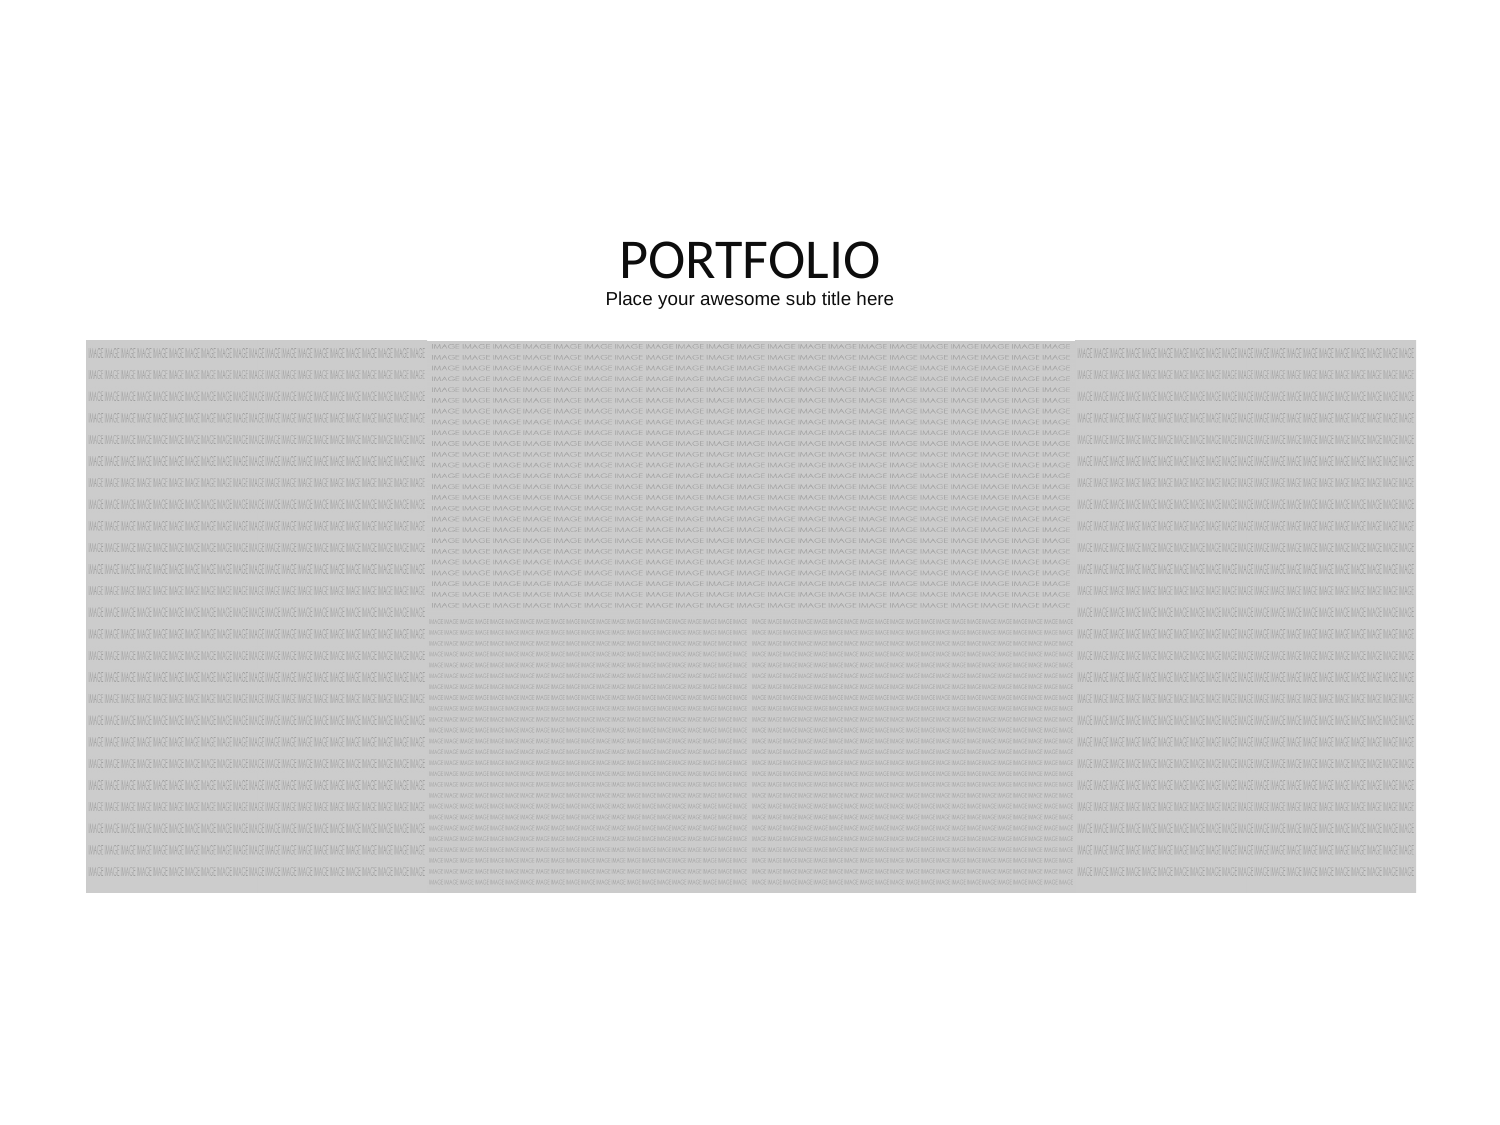

PORTFOLIO
Place your awesome sub title here